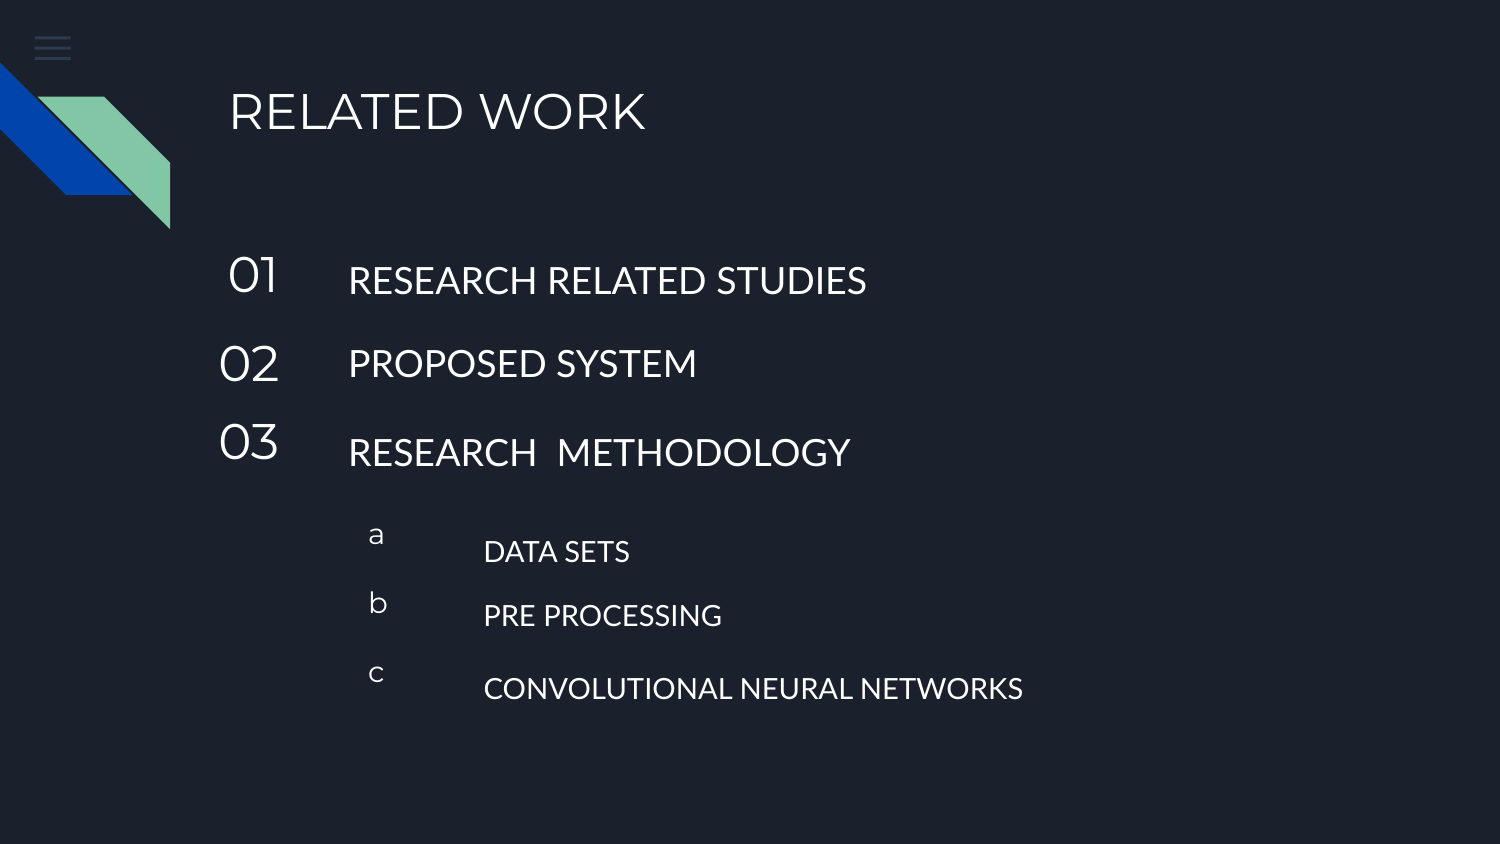

# RELATED WORK
01

RESEARCH RELATED STUDIES
02

PROPOSED SYSTEM
03

RESEARCH  METHODOLOGY
a
DATA SETS
b
PRE PROCESSING
c
CONVOLUTIONAL NEURAL NETWORKS